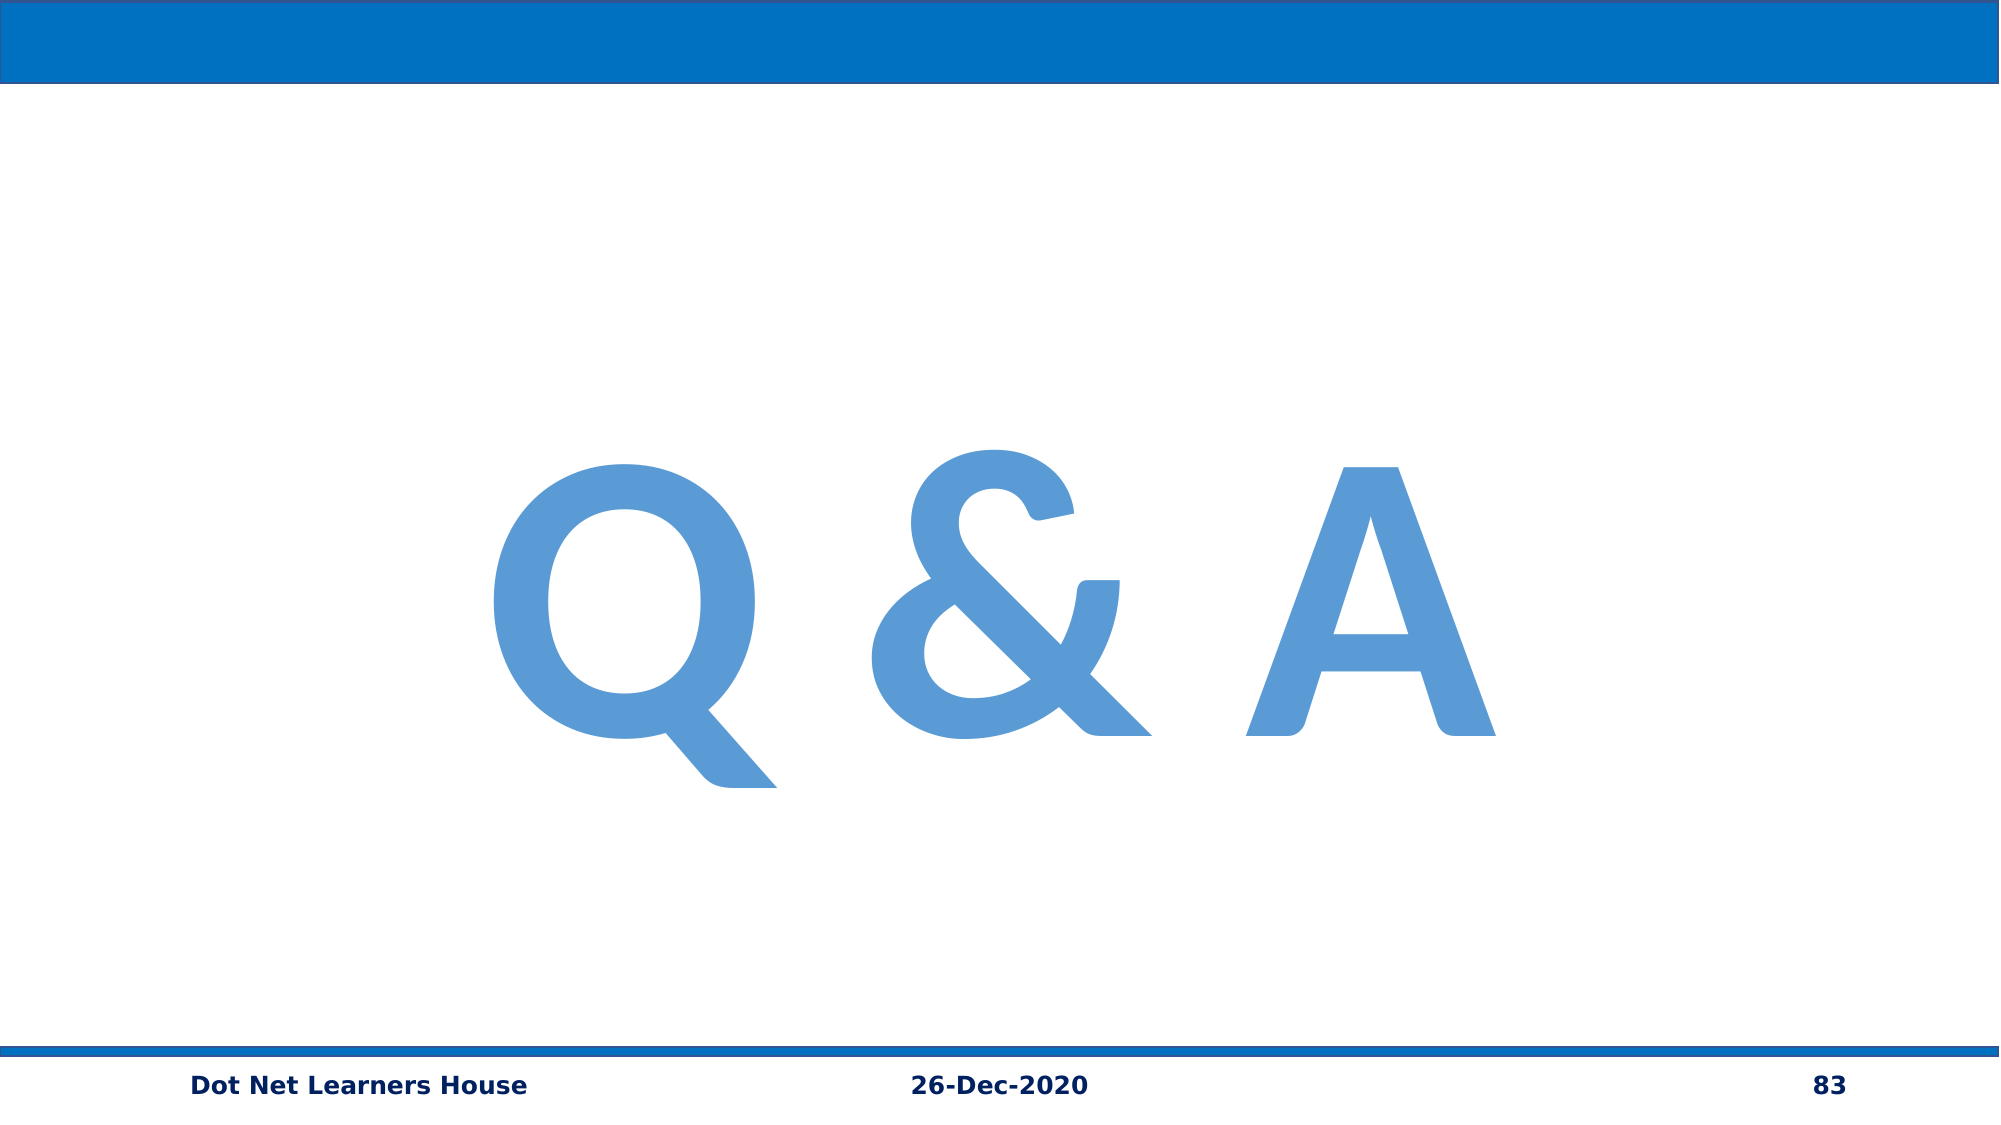

Q & A

26-Dec-2020
83
Dot Net Learners House